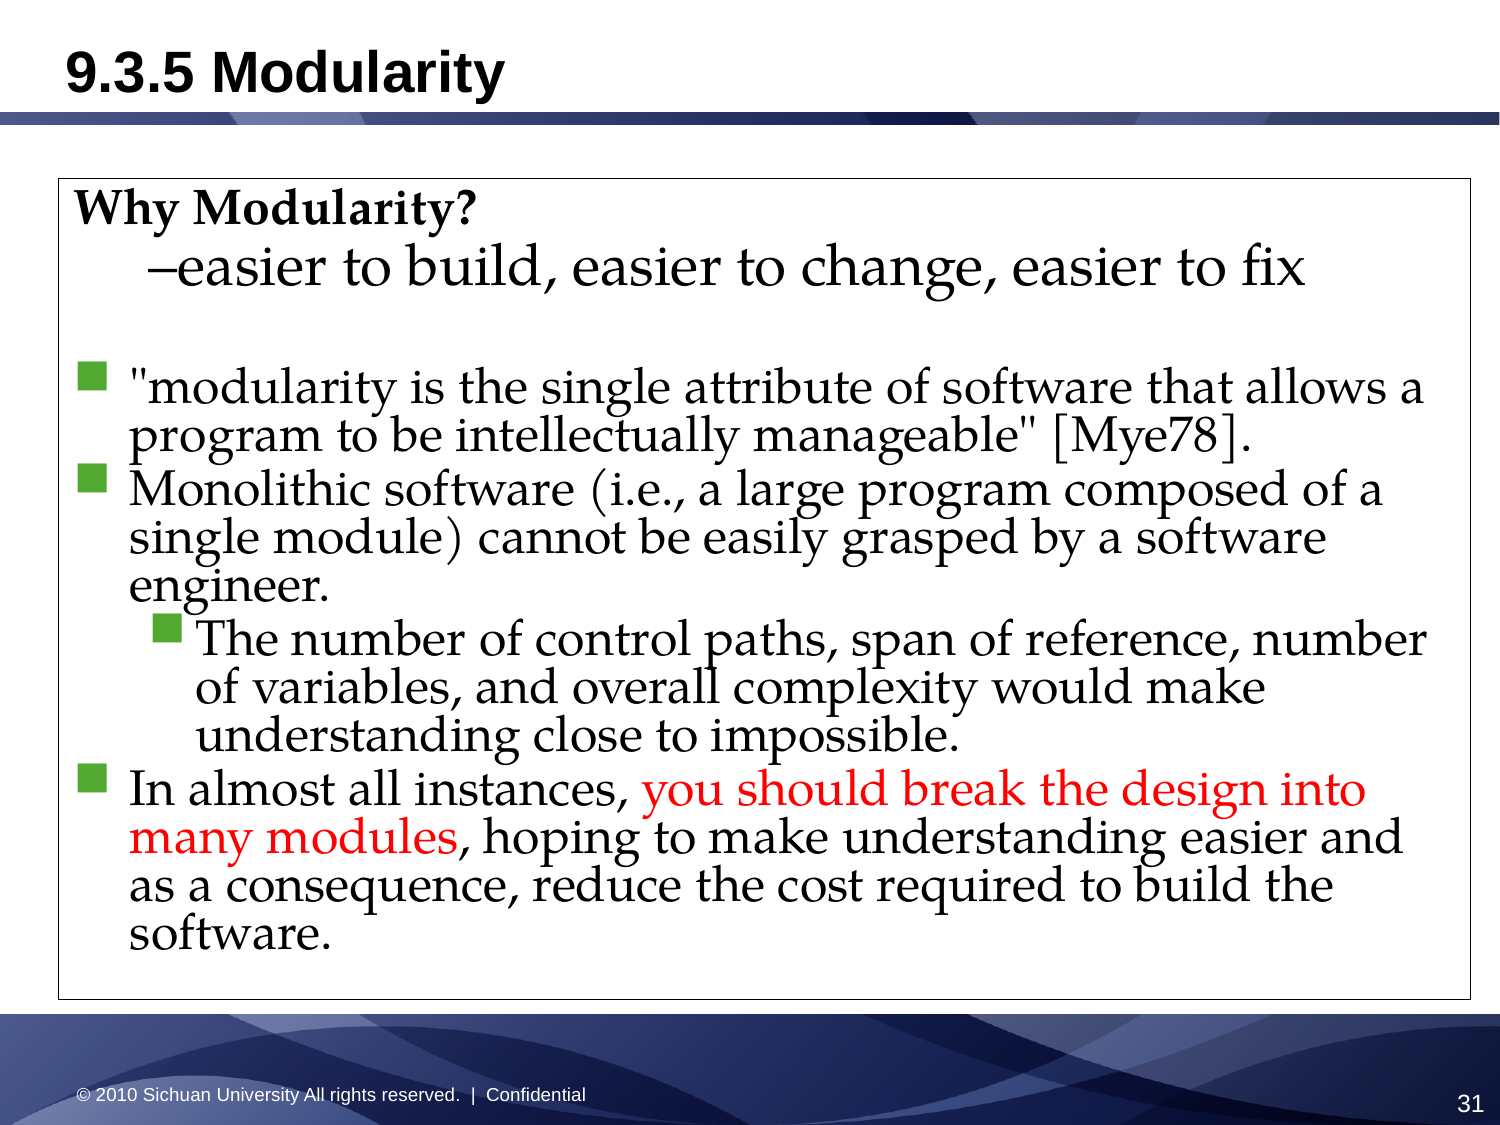

# 9.3.5 Modularity
Why Modularity?
–easier to build, easier to change, easier to fix

"modularity is the single attribute of software that allows a program to be intellectually manageable" [Mye78].
Monolithic software (i.e., a large program composed of a single module) cannot be easily grasped by a software engineer.
The number of control paths, span of reference, number of variables, and overall complexity would make understanding close to impossible.
In almost all instances, you should break the design into many modules, hoping to make understanding easier and as a consequence, reduce the cost required to build the software.
© 2010 Sichuan University All rights reserved.  |  Confidential
31